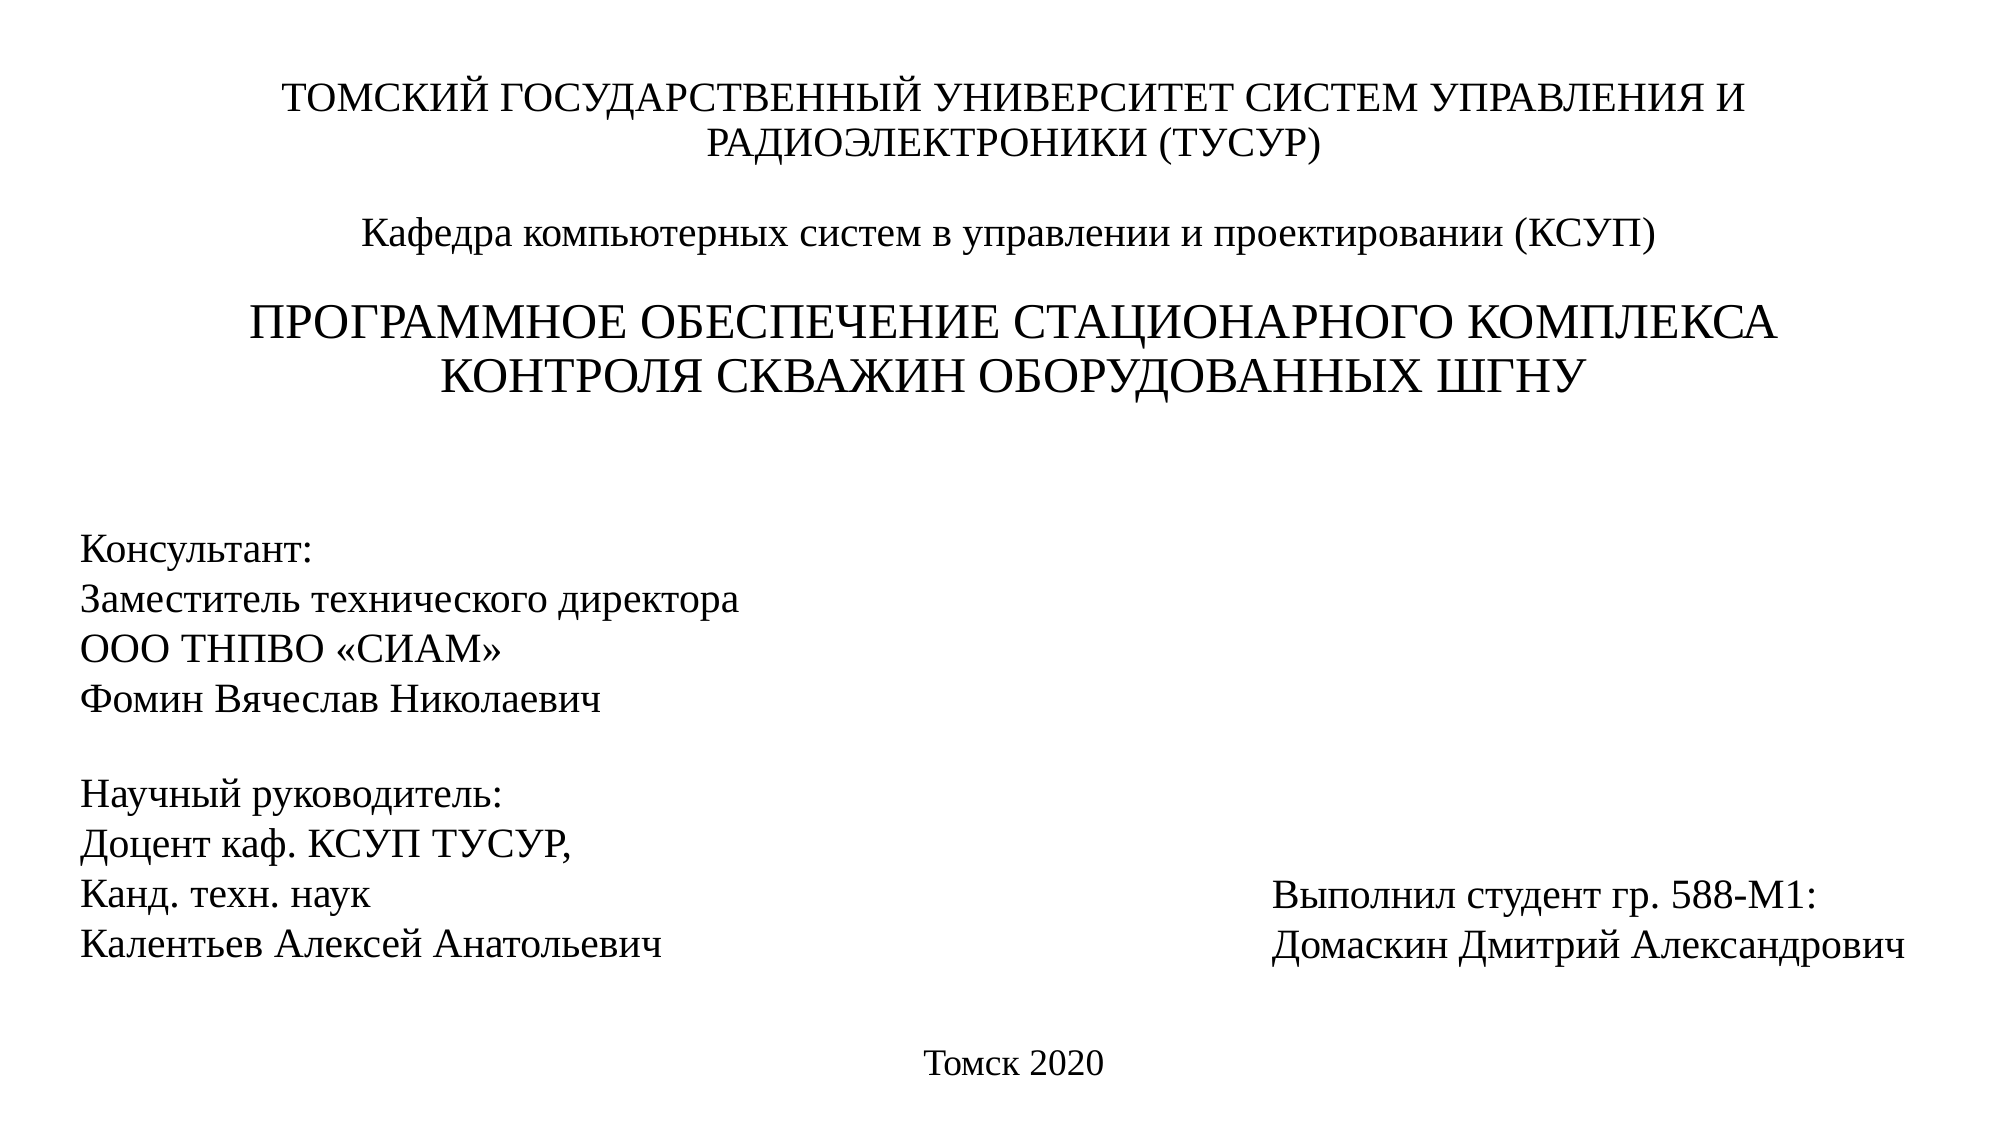

ТОМСКИЙ ГОСУДАРСТВЕННЫЙ УНИВЕРСИТЕТ СИСТЕМ УПРАВЛЕНИЯ И РАДИОЭЛЕКТРОНИКИ (ТУСУР)
 
Кафедра компьютерных систем в управлении и проектировании (КСУП) 
 
ПРОГРАММНОЕ ОБЕСПЕЧЕНИЕ СТАЦИОНАРНОГО КОМПЛЕКСА КОНТРОЛЯ СКВАЖИН ОБОРУДОВАННЫХ ШГНУ
Консультант:
Заместитель технического директора
ООО ТНПВО «СИАМ»
Фомин Вячеслав Николаевич
Научный руководитель:
Доцент каф. КСУП ТУСУР,
Канд. техн. наук
Калентьев Алексей Анатольевич
Выполнил студент гр. 588-М1:
Домаскин Дмитрий Александрович
Томск 2020